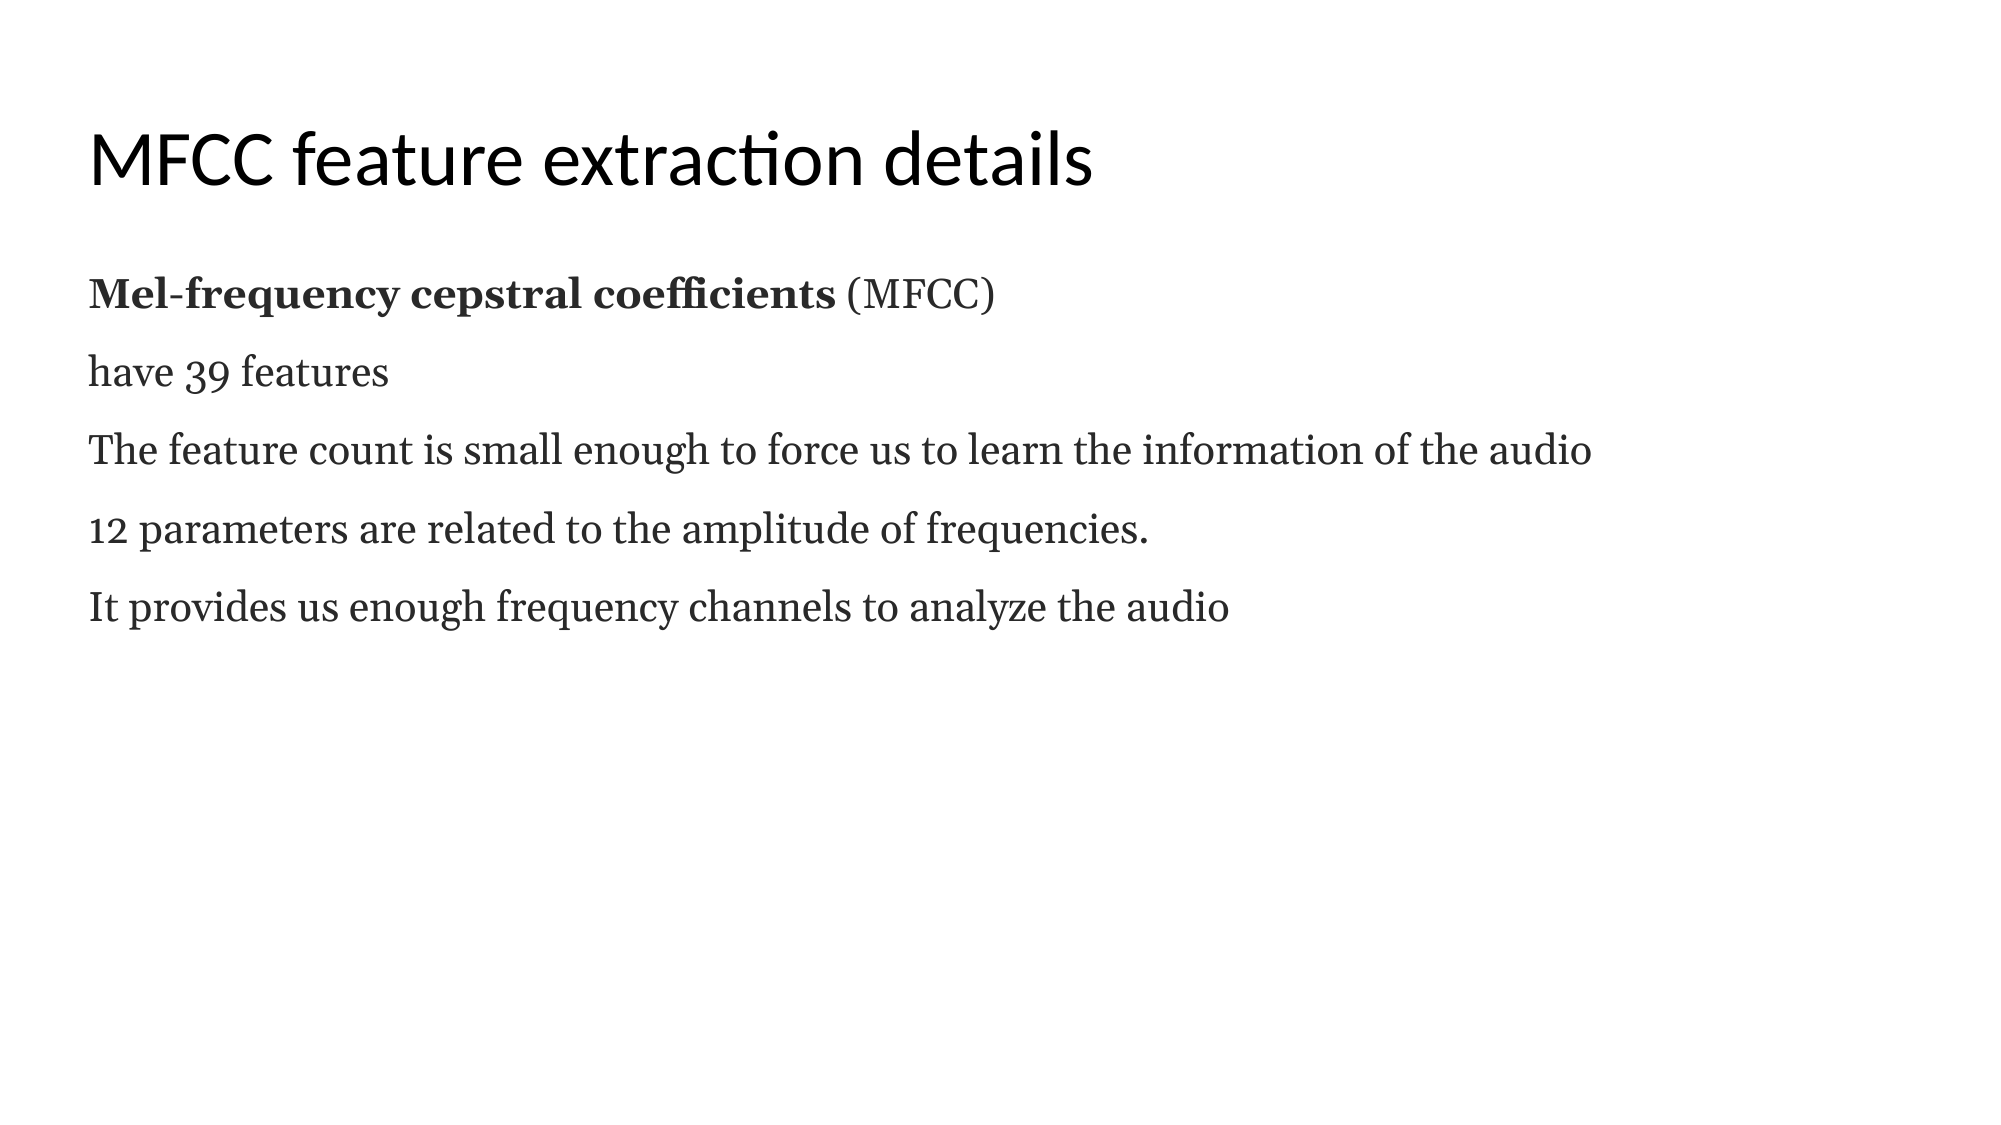

# MFCC feature extraction details
Mel-frequency cepstral coefficients (MFCC)
have 39 features
The feature count is small enough to force us to learn the information of the audio
12 parameters are related to the amplitude of frequencies.
It provides us enough frequency channels to analyze the audio